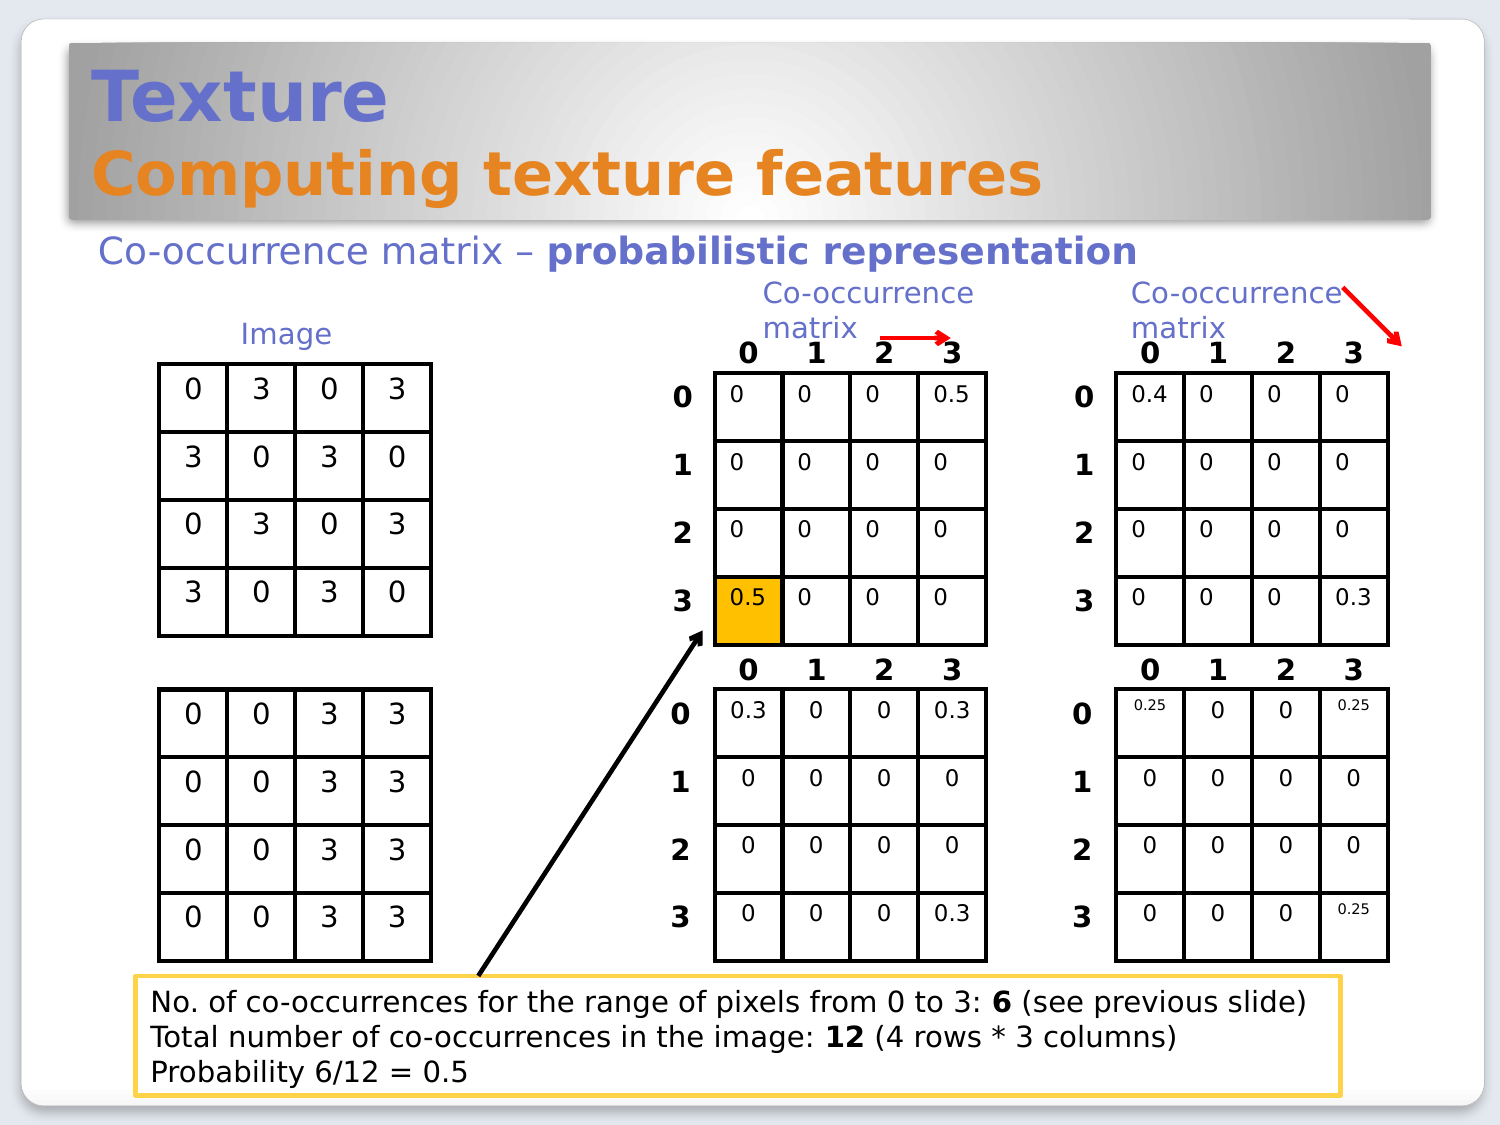

# Texture Computing texture features
Co-occurrence matrix – probabilistic representation
Co-occurrence matrix
Co-occurrence matrix
Image
| 0 | 1 | 2 | 3 |
| --- | --- | --- | --- |
| 0 | 1 | 2 | 3 |
| --- | --- | --- | --- |
| 0 | 3 | 0 | 3 |
| --- | --- | --- | --- |
| 3 | 0 | 3 | 0 |
| 0 | 3 | 0 | 3 |
| 3 | 0 | 3 | 0 |
| 0 |
| --- |
| 1 |
| 2 |
| 3 |
| 0 |
| --- |
| 1 |
| 2 |
| 3 |
| 0 | 0 | 0 | 0.5 |
| --- | --- | --- | --- |
| 0 | 0 | 0 | 0 |
| 0 | 0 | 0 | 0 |
| 0.5 | 0 | 0 | 0 |
| 0.4 | 0 | 0 | 0 |
| --- | --- | --- | --- |
| 0 | 0 | 0 | 0 |
| 0 | 0 | 0 | 0 |
| 0 | 0 | 0 | 0.3 |
| 0 | 1 | 2 | 3 |
| --- | --- | --- | --- |
| 0 | 1 | 2 | 3 |
| --- | --- | --- | --- |
| 0.3 | 0 | 0 | 0.3 |
| --- | --- | --- | --- |
| 0 | 0 | 0 | 0 |
| 0 | 0 | 0 | 0 |
| 0 | 0 | 0 | 0.3 |
| 0.25 | 0 | 0 | 0.25 |
| --- | --- | --- | --- |
| 0 | 0 | 0 | 0 |
| 0 | 0 | 0 | 0 |
| 0 | 0 | 0 | 0.25 |
| 0 | 0 | 3 | 3 |
| --- | --- | --- | --- |
| 0 | 0 | 3 | 3 |
| 0 | 0 | 3 | 3 |
| 0 | 0 | 3 | 3 |
| 0 |
| --- |
| 1 |
| 2 |
| 3 |
| 0 |
| --- |
| 1 |
| 2 |
| 3 |
No. of co-occurrences for the range of pixels from 0 to 3: 6 (see previous slide)
Total number of co-occurrences in the image: 12 (4 rows * 3 columns)
Probability 6/12 = 0.5